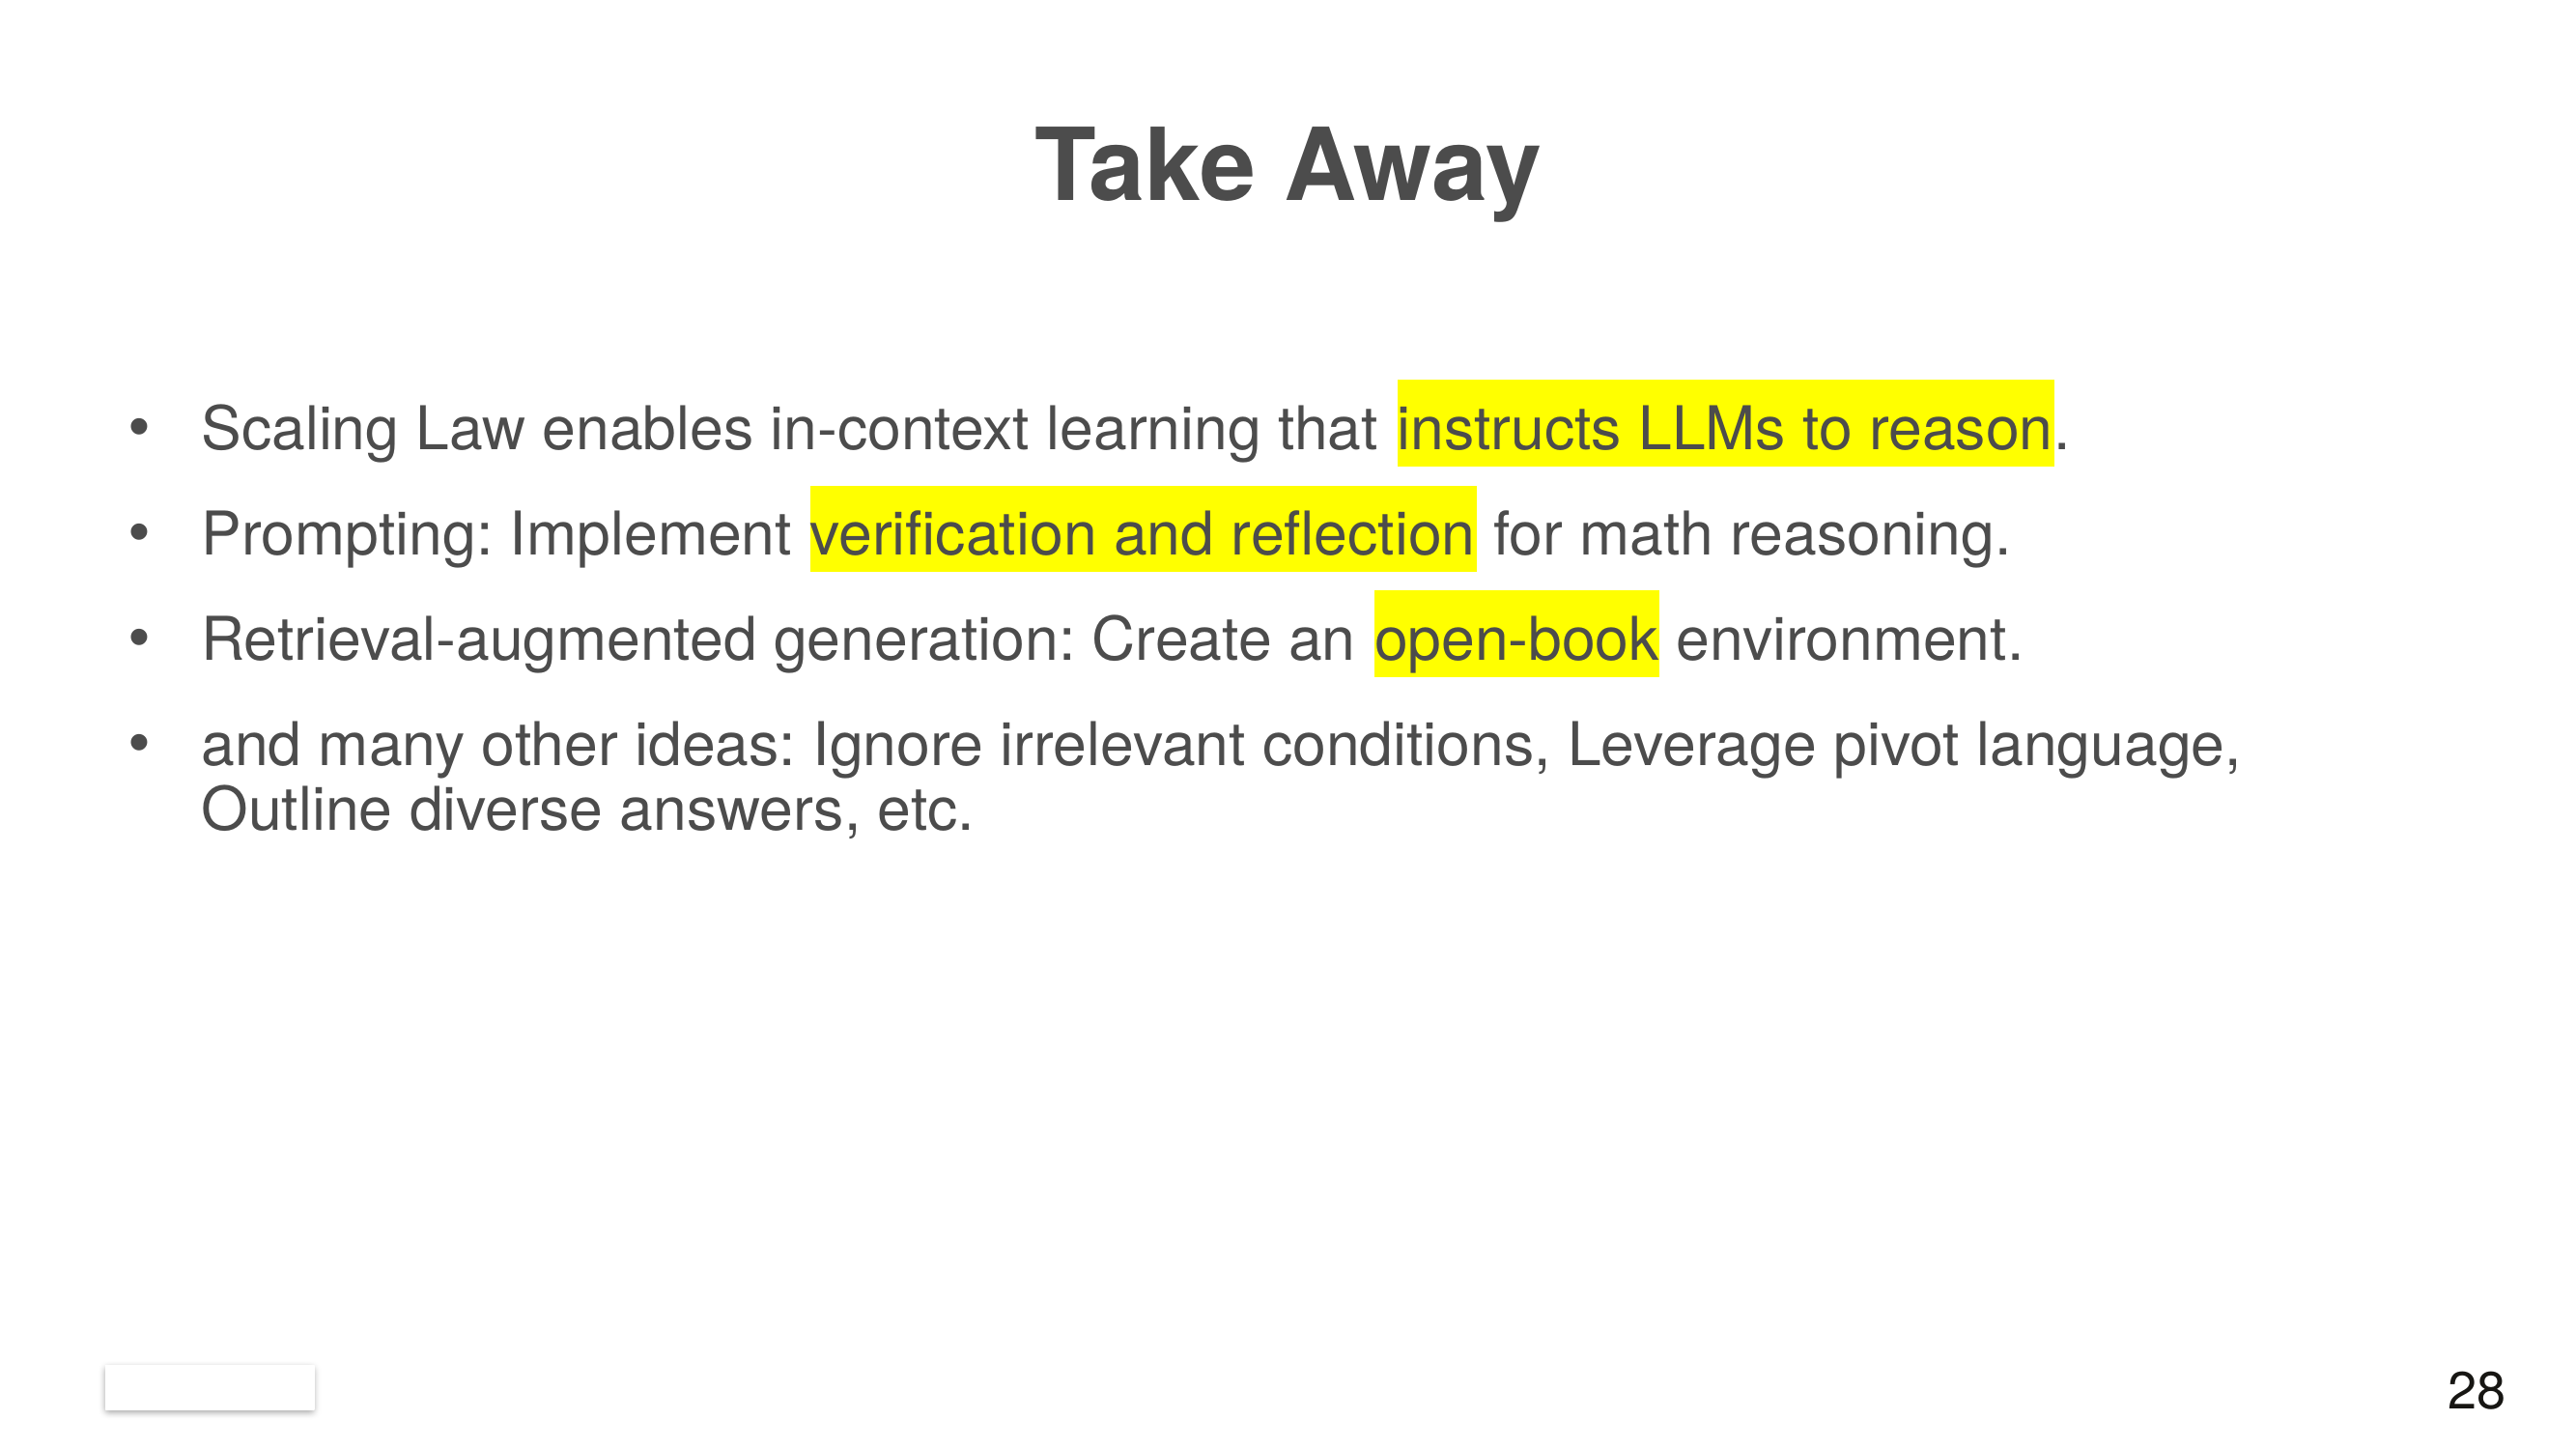

# Take Away
Scaling Law enables in-context learning that instructs LLMs to reason.
Prompting: Implement verification and reflection for math reasoning.
Retrieval-augmented generation: Create an open-book environment.
and many other ideas: Ignore irrelevant conditions, Leverage pivot language, Outline diverse answers, etc.
28